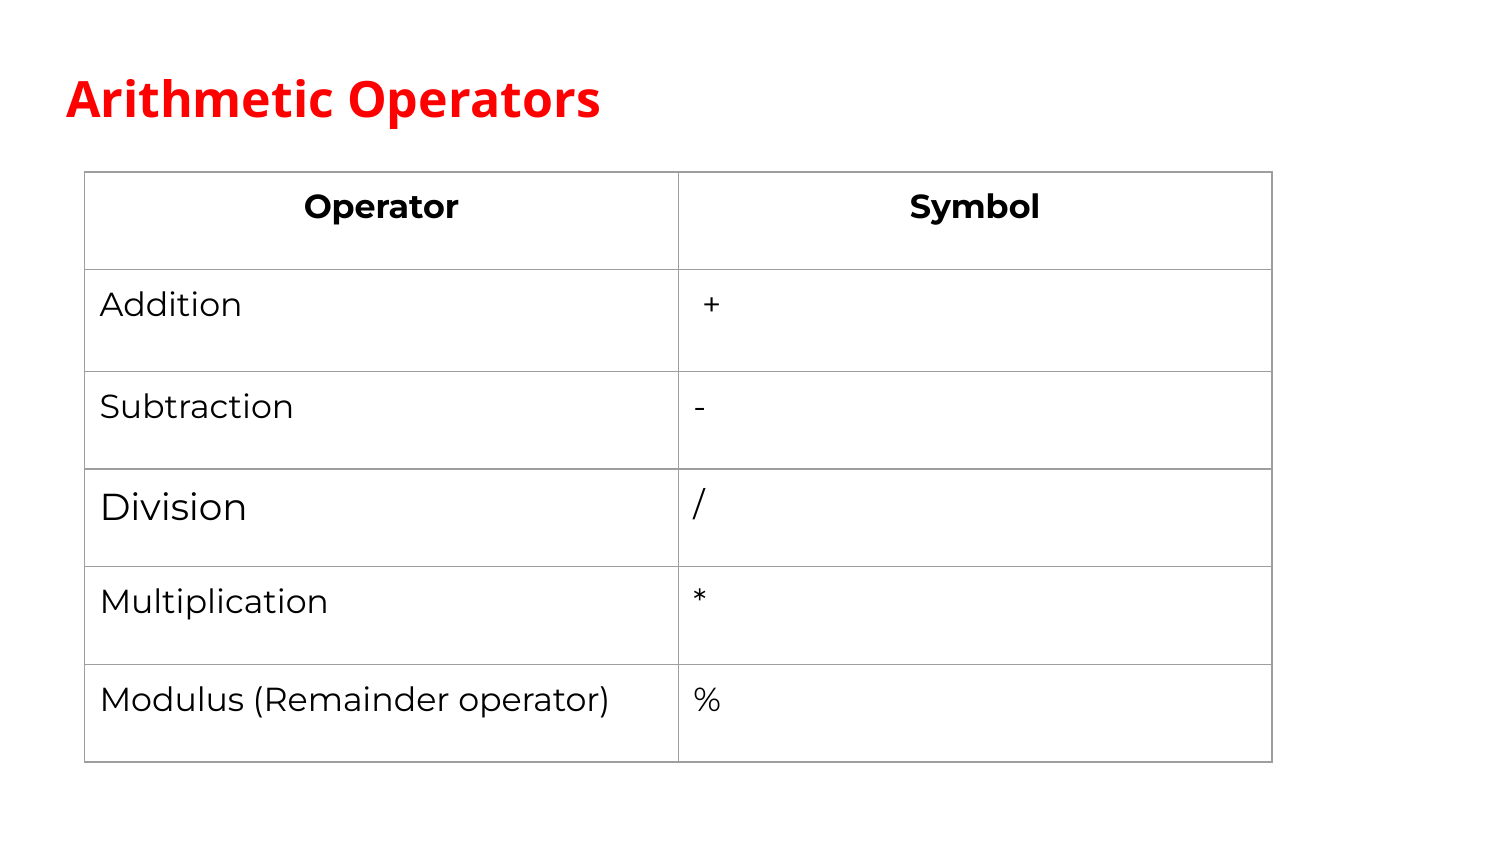

# Arithmetic Operators
| Operator | Symbol |
| --- | --- |
| Addition | + |
| Subtraction | - |
| Division | / |
| Multiplication | \* |
| Modulus (Remainder operator) | % |